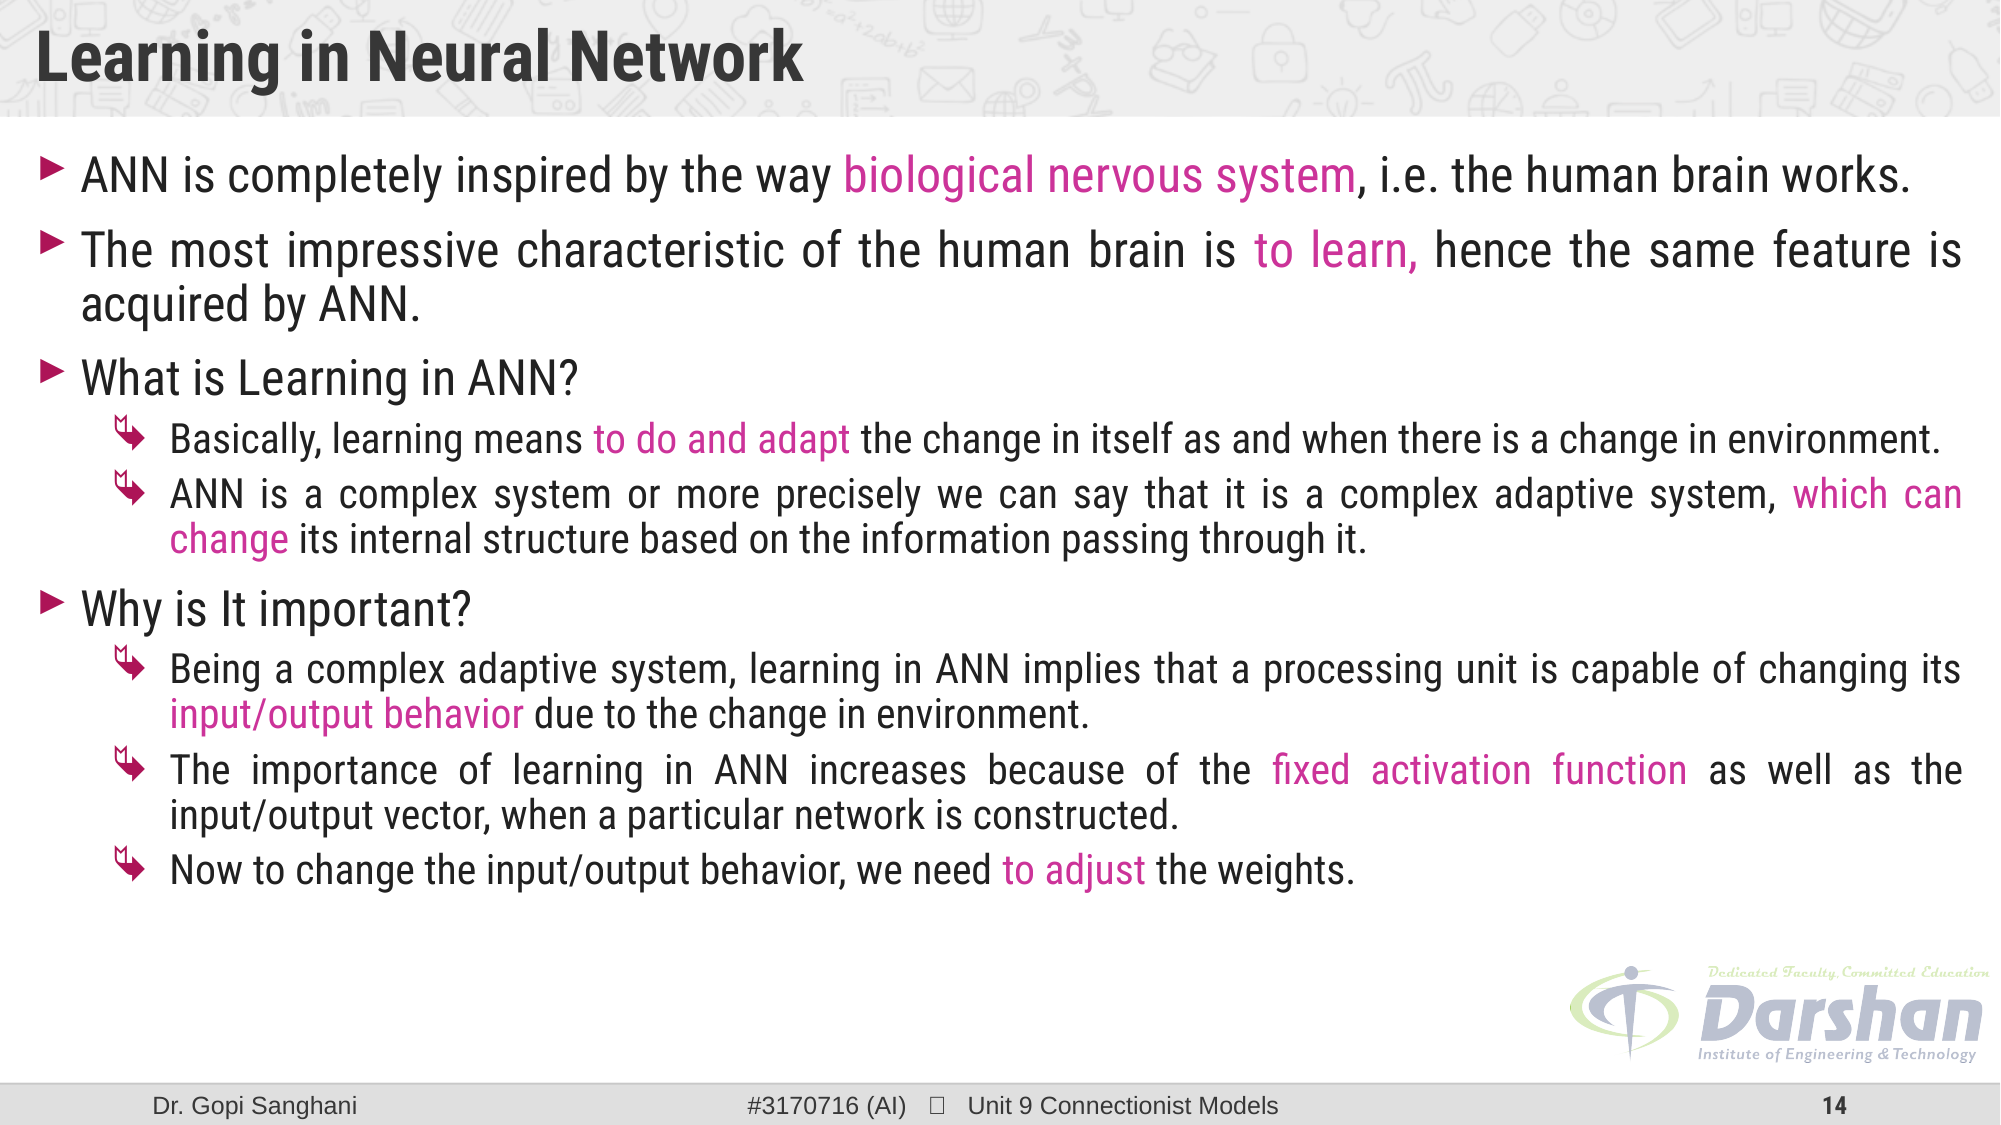

# Learning in Neural Network
ANN is completely inspired by the way biological nervous system, i.e. the human brain works.
The most impressive characteristic of the human brain is to learn, hence the same feature is acquired by ANN.
What is Learning in ANN?
Basically, learning means to do and adapt the change in itself as and when there is a change in environment.
ANN is a complex system or more precisely we can say that it is a complex adaptive system, which can change its internal structure based on the information passing through it.
Why is It important?
Being a complex adaptive system, learning in ANN implies that a processing unit is capable of changing its input/output behavior due to the change in environment.
The importance of learning in ANN increases because of the fixed activation function as well as the input/output vector, when a particular network is constructed.
Now to change the input/output behavior, we need to adjust the weights.